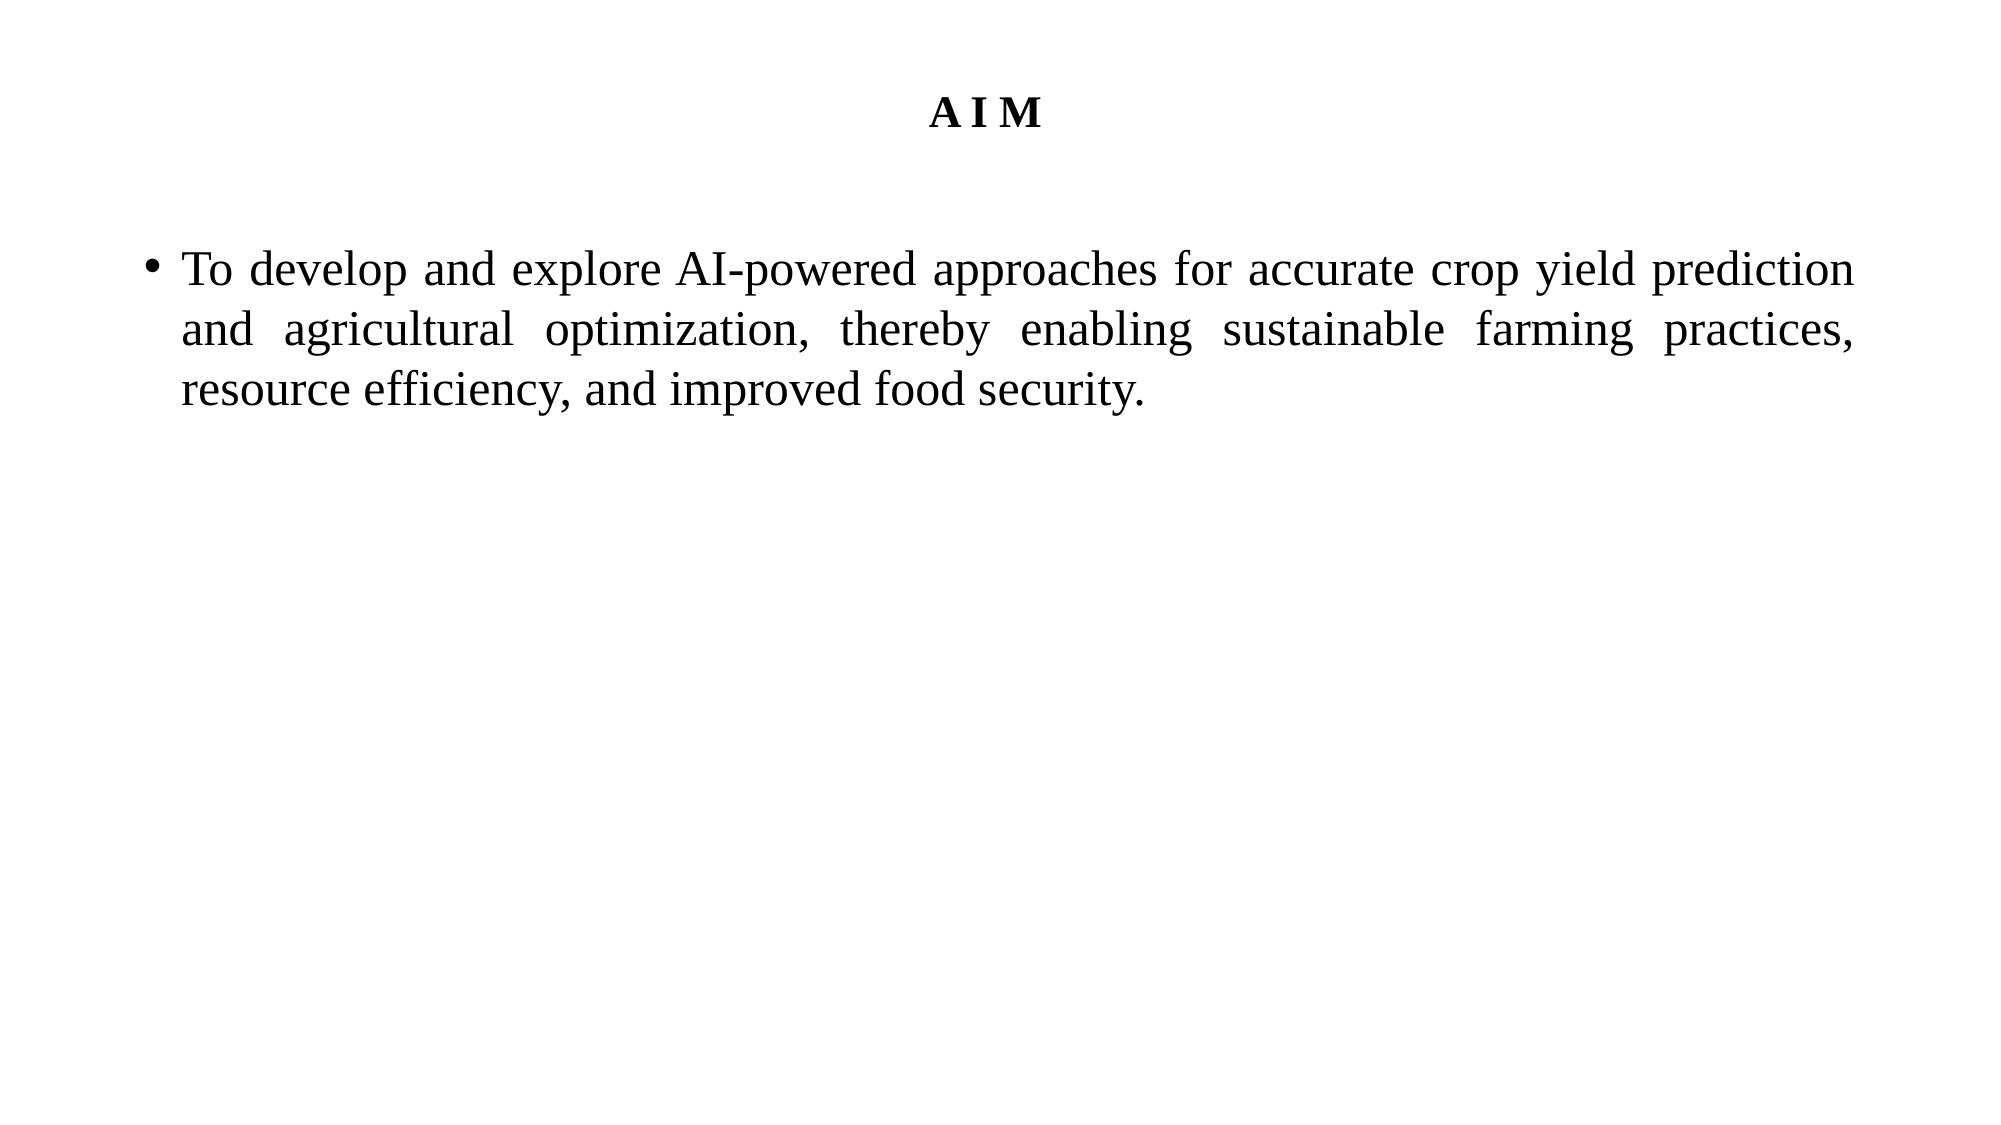

# A I M
To develop and explore AI-powered approaches for accurate crop yield prediction and agricultural optimization, thereby enabling sustainable farming practices, resource efficiency, and improved food security.